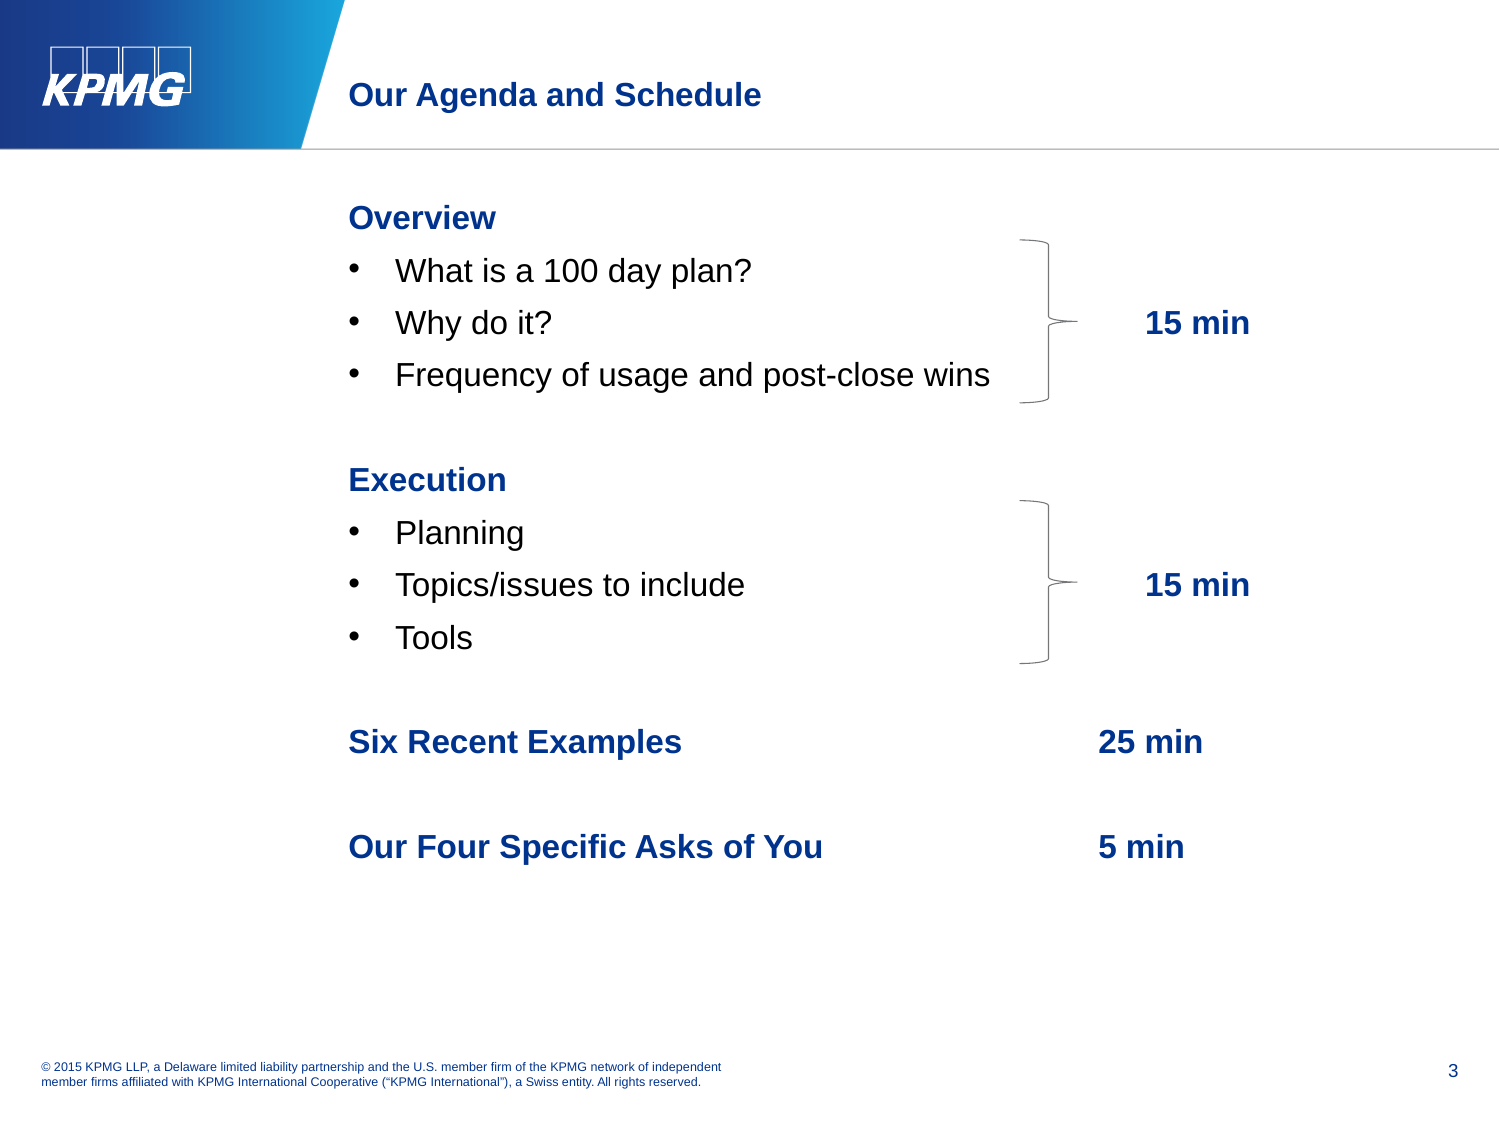

# Our Agenda and Schedule
Overview
What is a 100 day plan?
Why do it?				15 min
Frequency of usage and post-close wins

Execution
Planning
Topics/issues to include			15 min
Tools

Six Recent Examples			25 min

Our Four Specific Asks of You		5 min